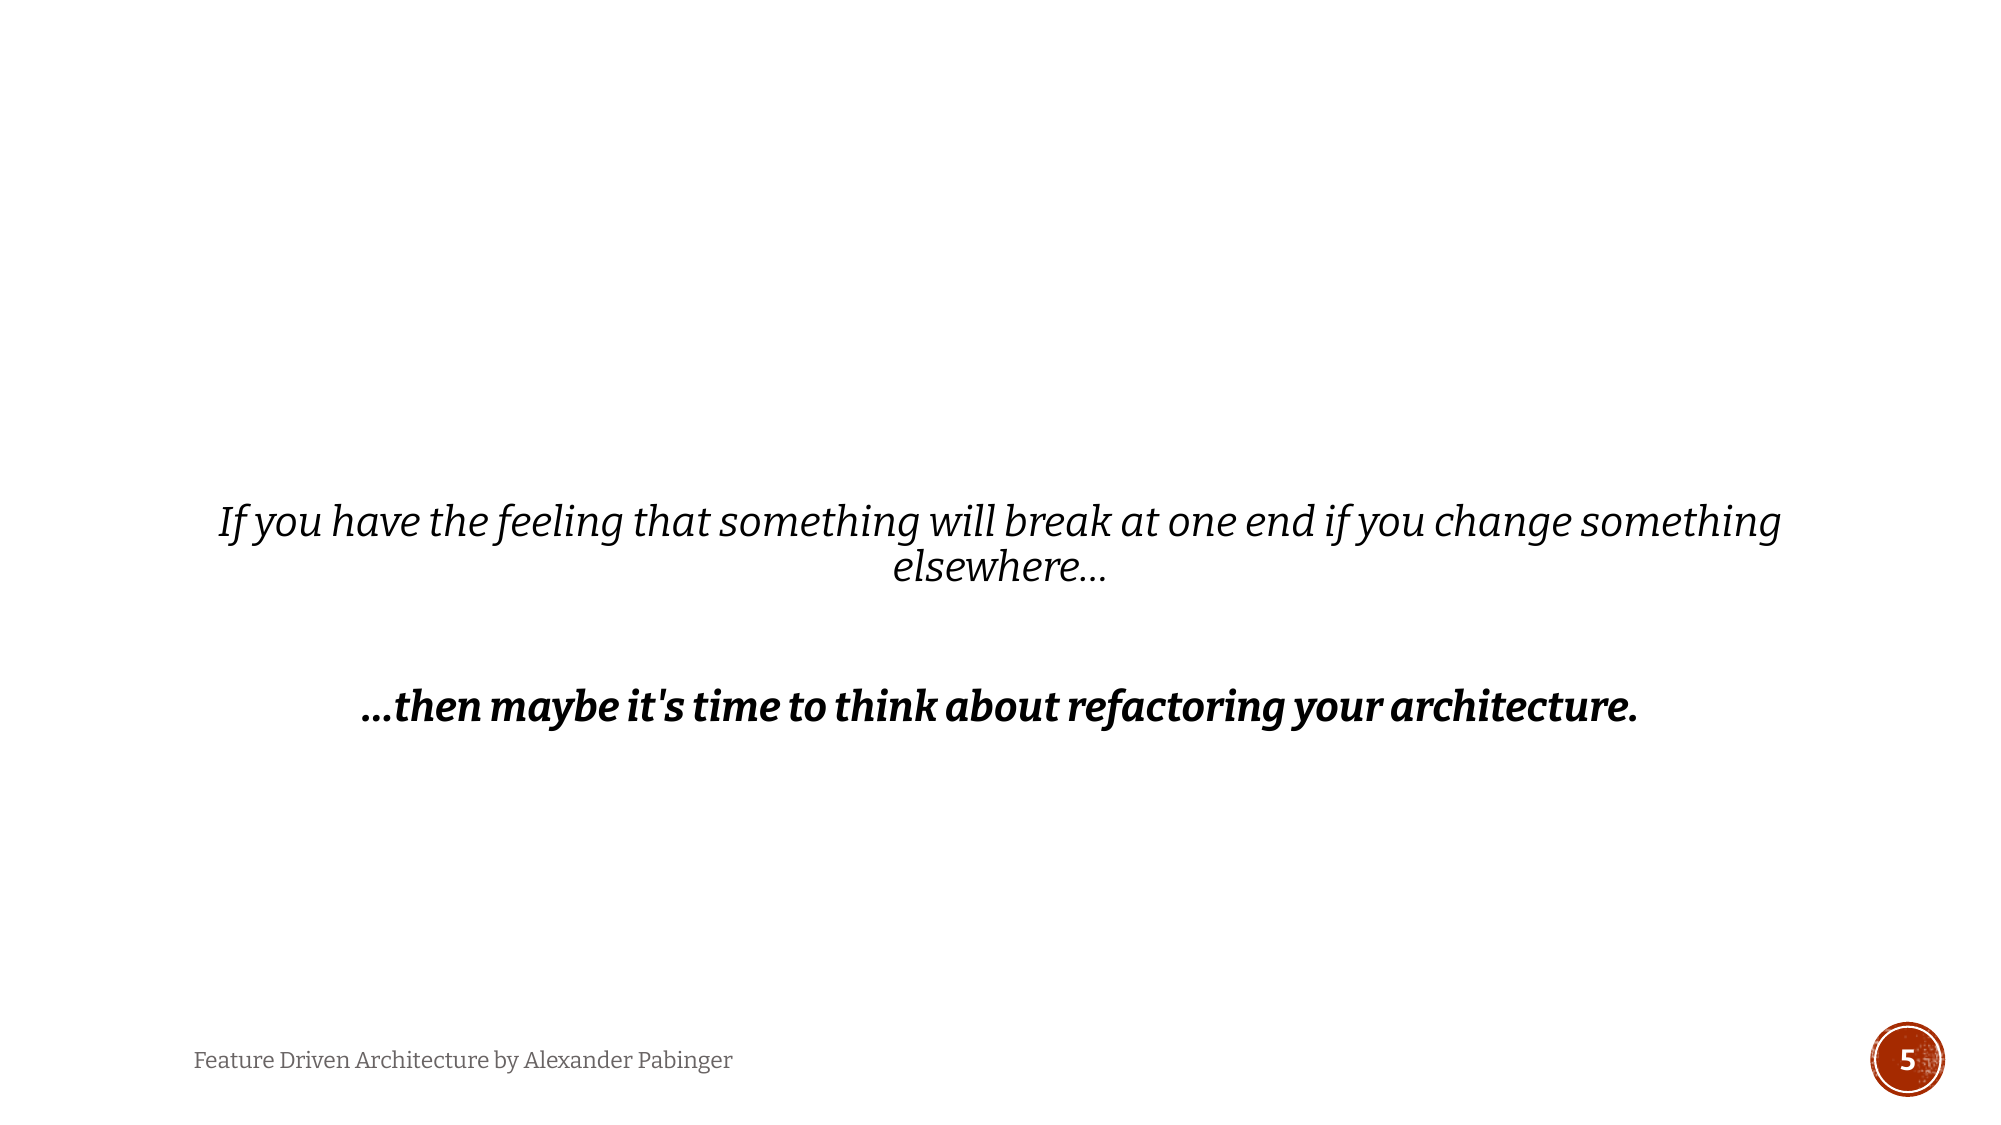

#

If you have the feeling that something will break at one end if you change something elsewhere…

…then maybe it's time to think about refactoring your architecture.
Feature Driven Architecture by Alexander Pabinger
5